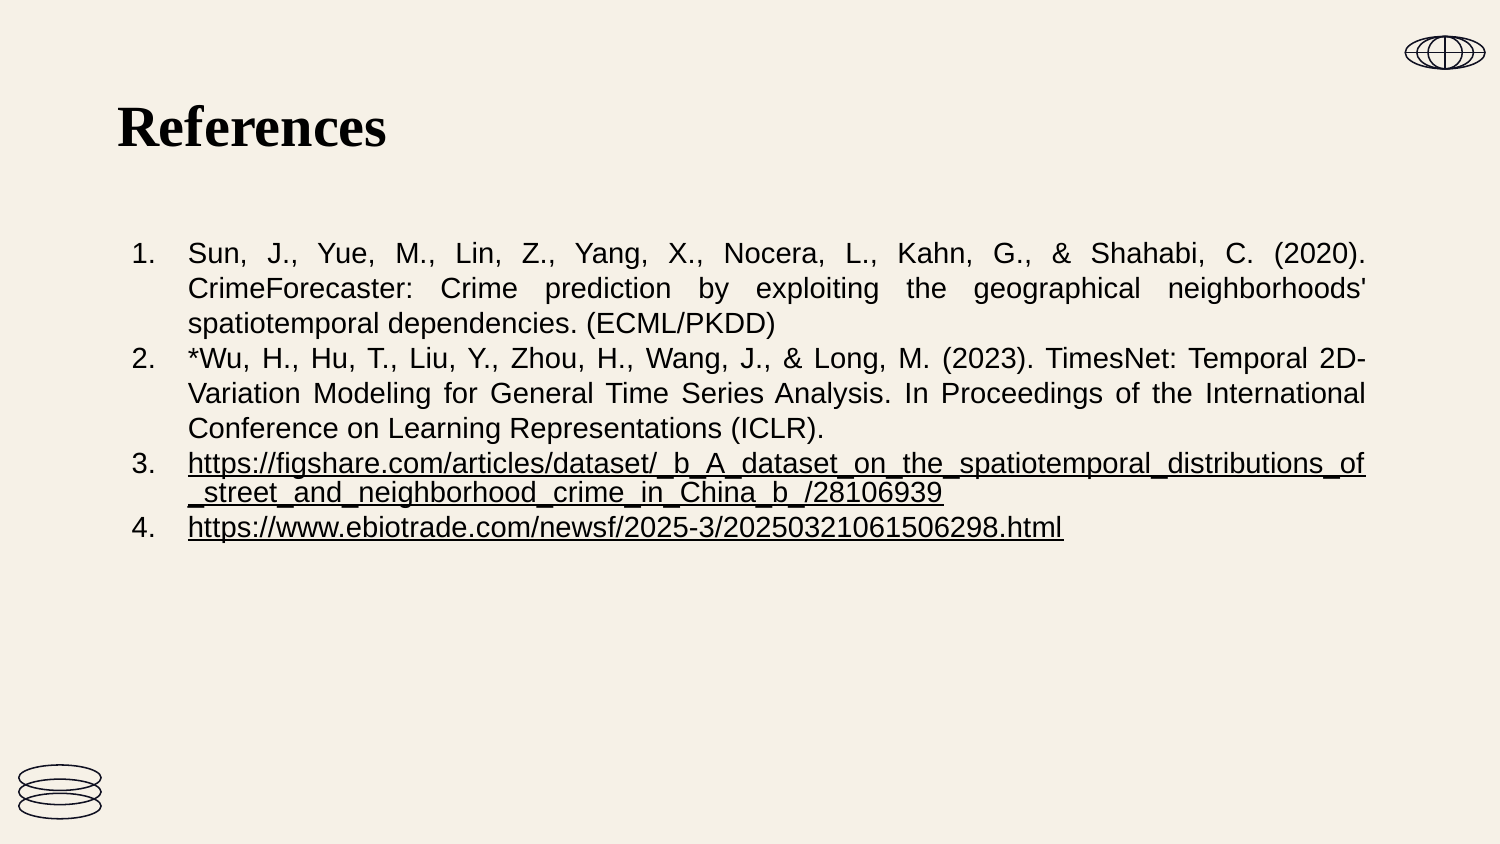

# References
Sun, J., Yue, M., Lin, Z., Yang, X., Nocera, L., Kahn, G., & Shahabi, C. (2020). CrimeForecaster: Crime prediction by exploiting the geographical neighborhoods' spatiotemporal dependencies. (ECML/PKDD)
*Wu, H., Hu, T., Liu, Y., Zhou, H., Wang, J., & Long, M. (2023). TimesNet: Temporal 2D-Variation Modeling for General Time Series Analysis. In Proceedings of the International Conference on Learning Representations (ICLR).
https://figshare.com/articles/dataset/_b_A_dataset_on_the_spatiotemporal_distributions_of_street_and_neighborhood_crime_in_China_b_/28106939
https://www.ebiotrade.com/newsf/2025-3/20250321061506298.html